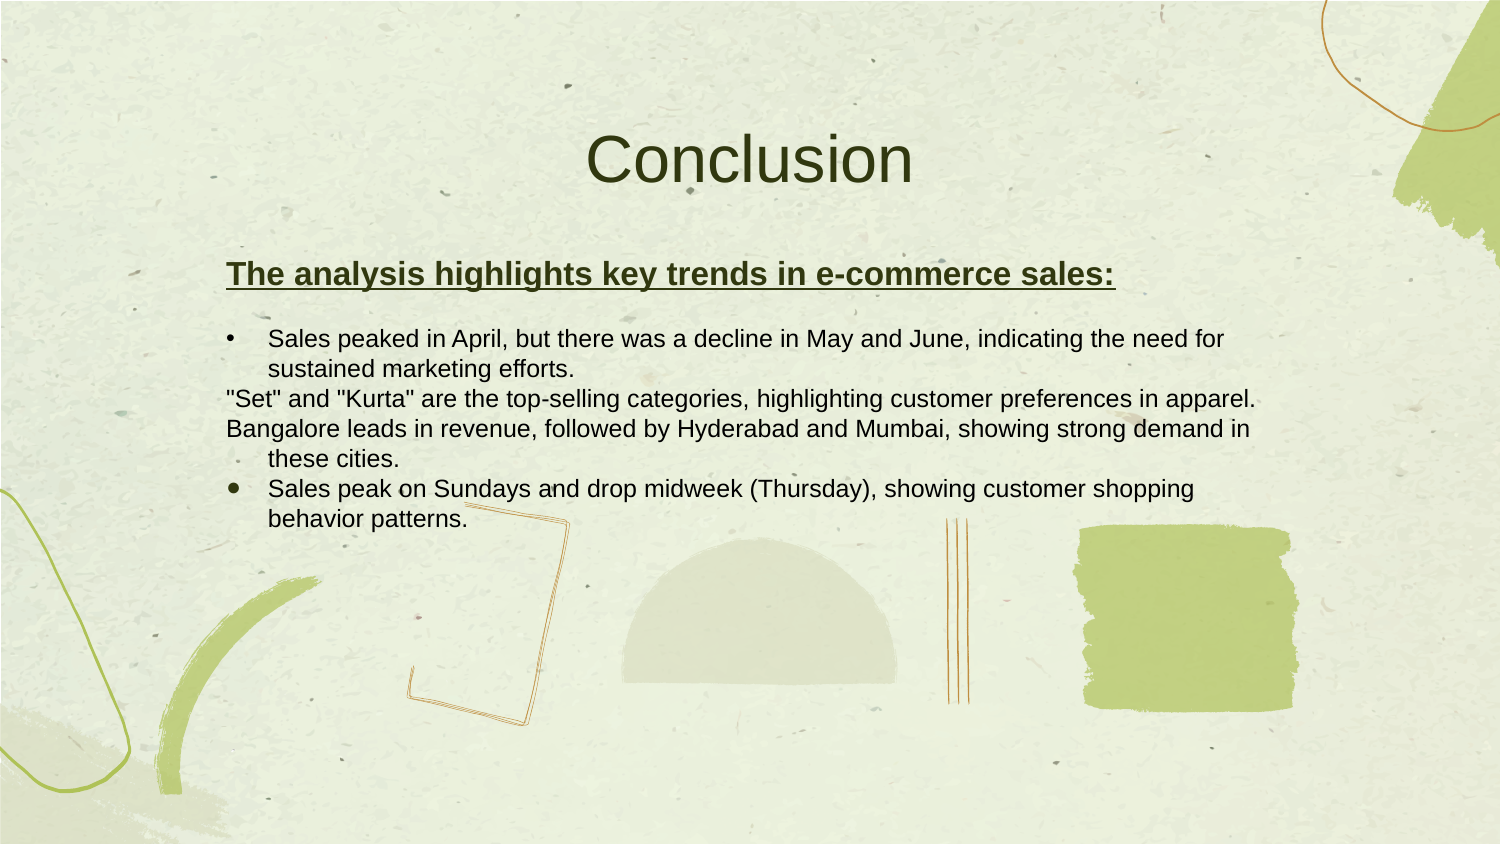

# Conclusion
The analysis highlights key trends in e-commerce sales:

Sales peaked in April, but there was a decline in May and June, indicating the need for sustained marketing efforts.
"Set" and "Kurta" are the top-selling categories, highlighting customer preferences in apparel.
Bangalore leads in revenue, followed by Hyderabad and Mumbai, showing strong demand in these cities.
Sales peak on Sundays and drop midweek (Thursday), showing customer shopping behavior patterns.